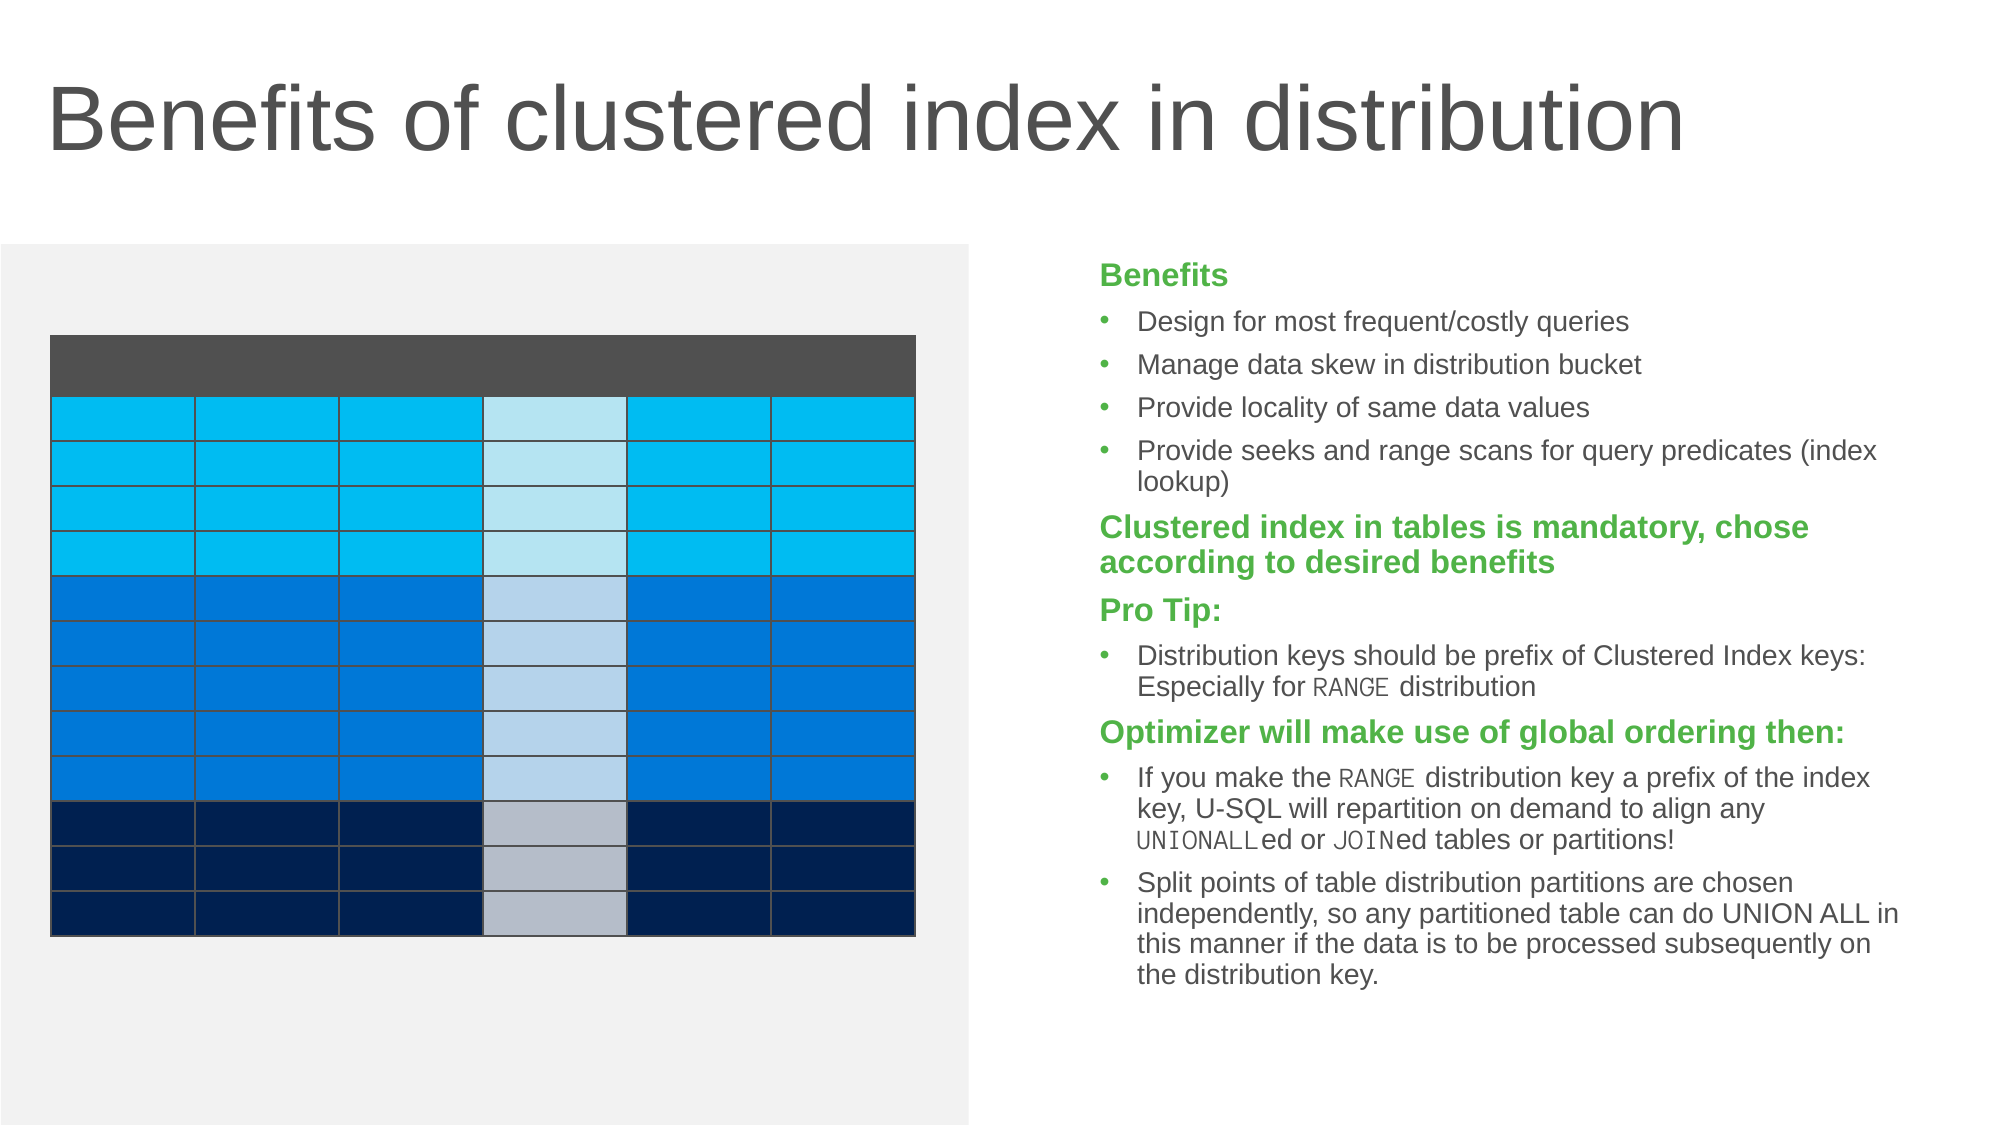

# Benefits of clustered index in distribution
Benefits
Design for most frequent/costly queries
Manage data skew in distribution bucket
Provide locality of same data values
Provide seeks and range scans for query predicates (index lookup)
Clustered index in tables is mandatory, chose according to desired benefits
Pro Tip:
Distribution keys should be prefix of Clustered Index keys: Especially for RANGE distribution
Optimizer will make use of global ordering then:
If you make the RANGE distribution key a prefix of the index key, U-SQL will repartition on demand to align any UNIONALLed or JOINed tables or partitions!
Split points of table distribution partitions are chosen independently, so any partitioned table can do UNION ALL in this manner if the data is to be processed subsequently on the distribution key.
|  |  |  |  |  |  |
| --- | --- | --- | --- | --- | --- |
|  |  |  |  |  |  |
|  |  |  |  |  |  |
|  |  |  |  |  |  |
|  |  |  |  |  |  |
|  |  |  |  |  |  |
|  |  |  |  |  |  |
|  |  |  |  |  |  |
|  |  |  |  |  |  |
|  |  |  |  |  |  |
|  |  |  |  |  |  |
|  |  |  |  |  |  |
|  |  |  |  |  |  |